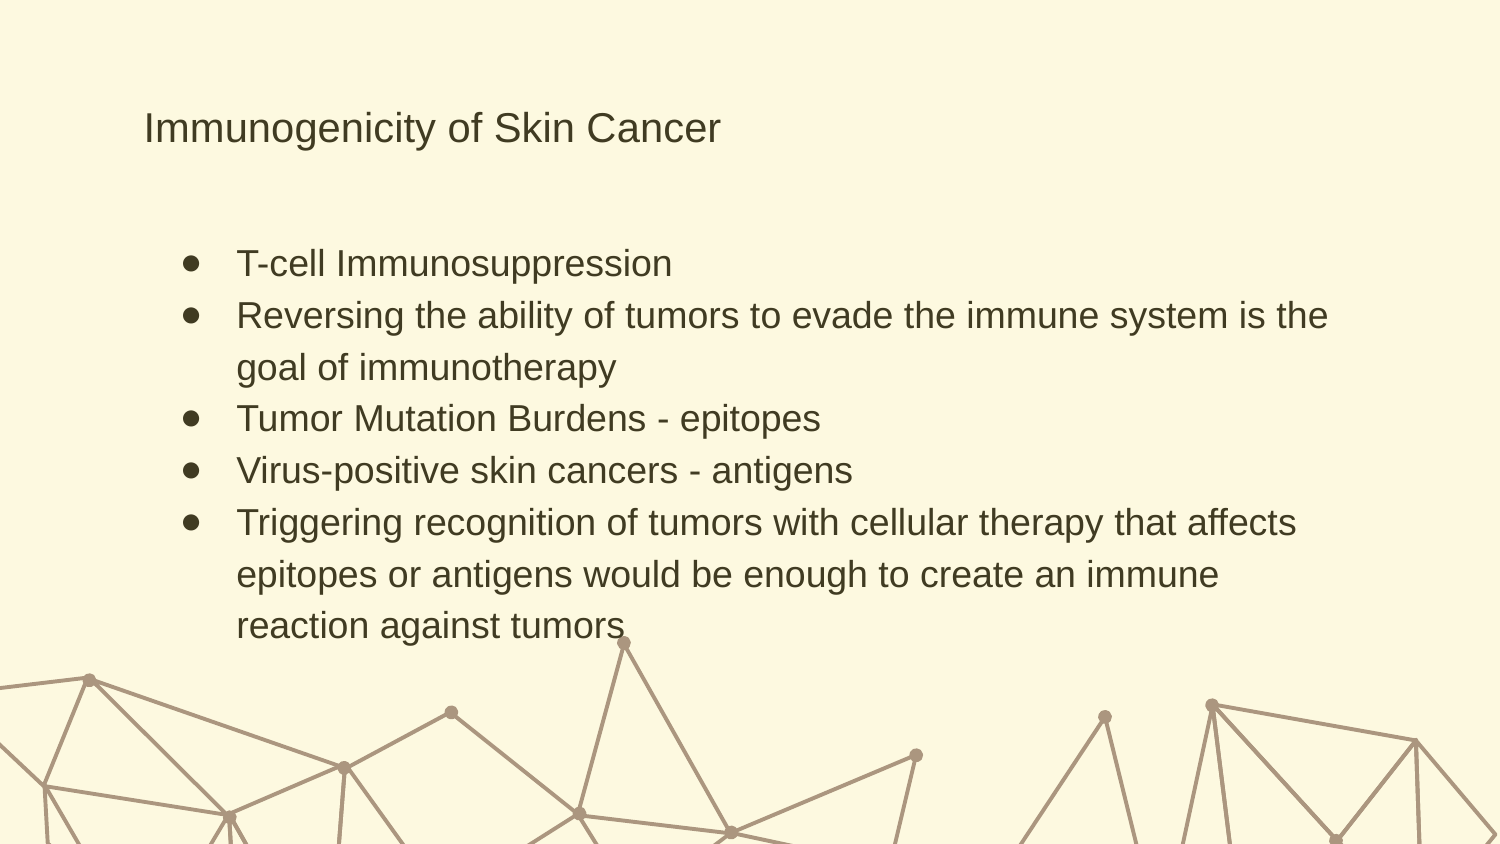

# Immunogenicity of Skin Cancer
T-cell Immunosuppression
Reversing the ability of tumors to evade the immune system is the goal of immunotherapy
Tumor Mutation Burdens - epitopes
Virus-positive skin cancers - antigens
Triggering recognition of tumors with cellular therapy that affects epitopes or antigens would be enough to create an immune reaction against tumors